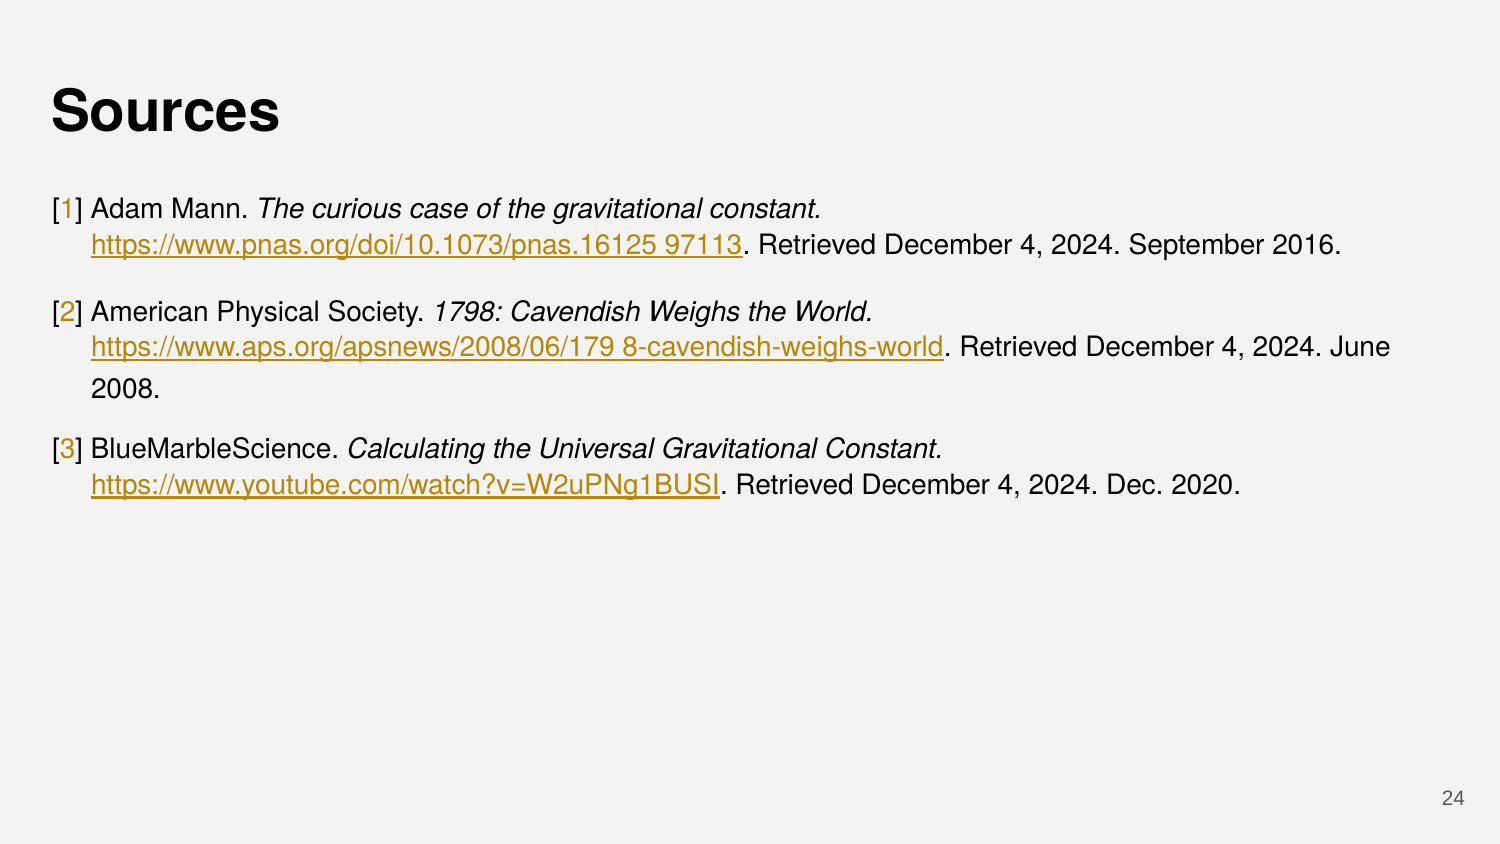

# Sources
[1] Adam Mann. The curious case of the gravitational constant. https://www.pnas.org/doi/10.1073/pnas.16125 97113. Retrieved December 4, 2024. September 2016.
[2] American Physical Society. 1798: Cavendish Weighs the World. https://www.aps.org/apsnews/2008/06/179 8-cavendish-weighs-world. Retrieved December 4, 2024. June 2008.
[3] BlueMarbleScience. Calculating the Universal Gravitational Constant. https://www.youtube.com/watch?v=W2uPNg1BUSI. Retrieved December 4, 2024. Dec. 2020.

24